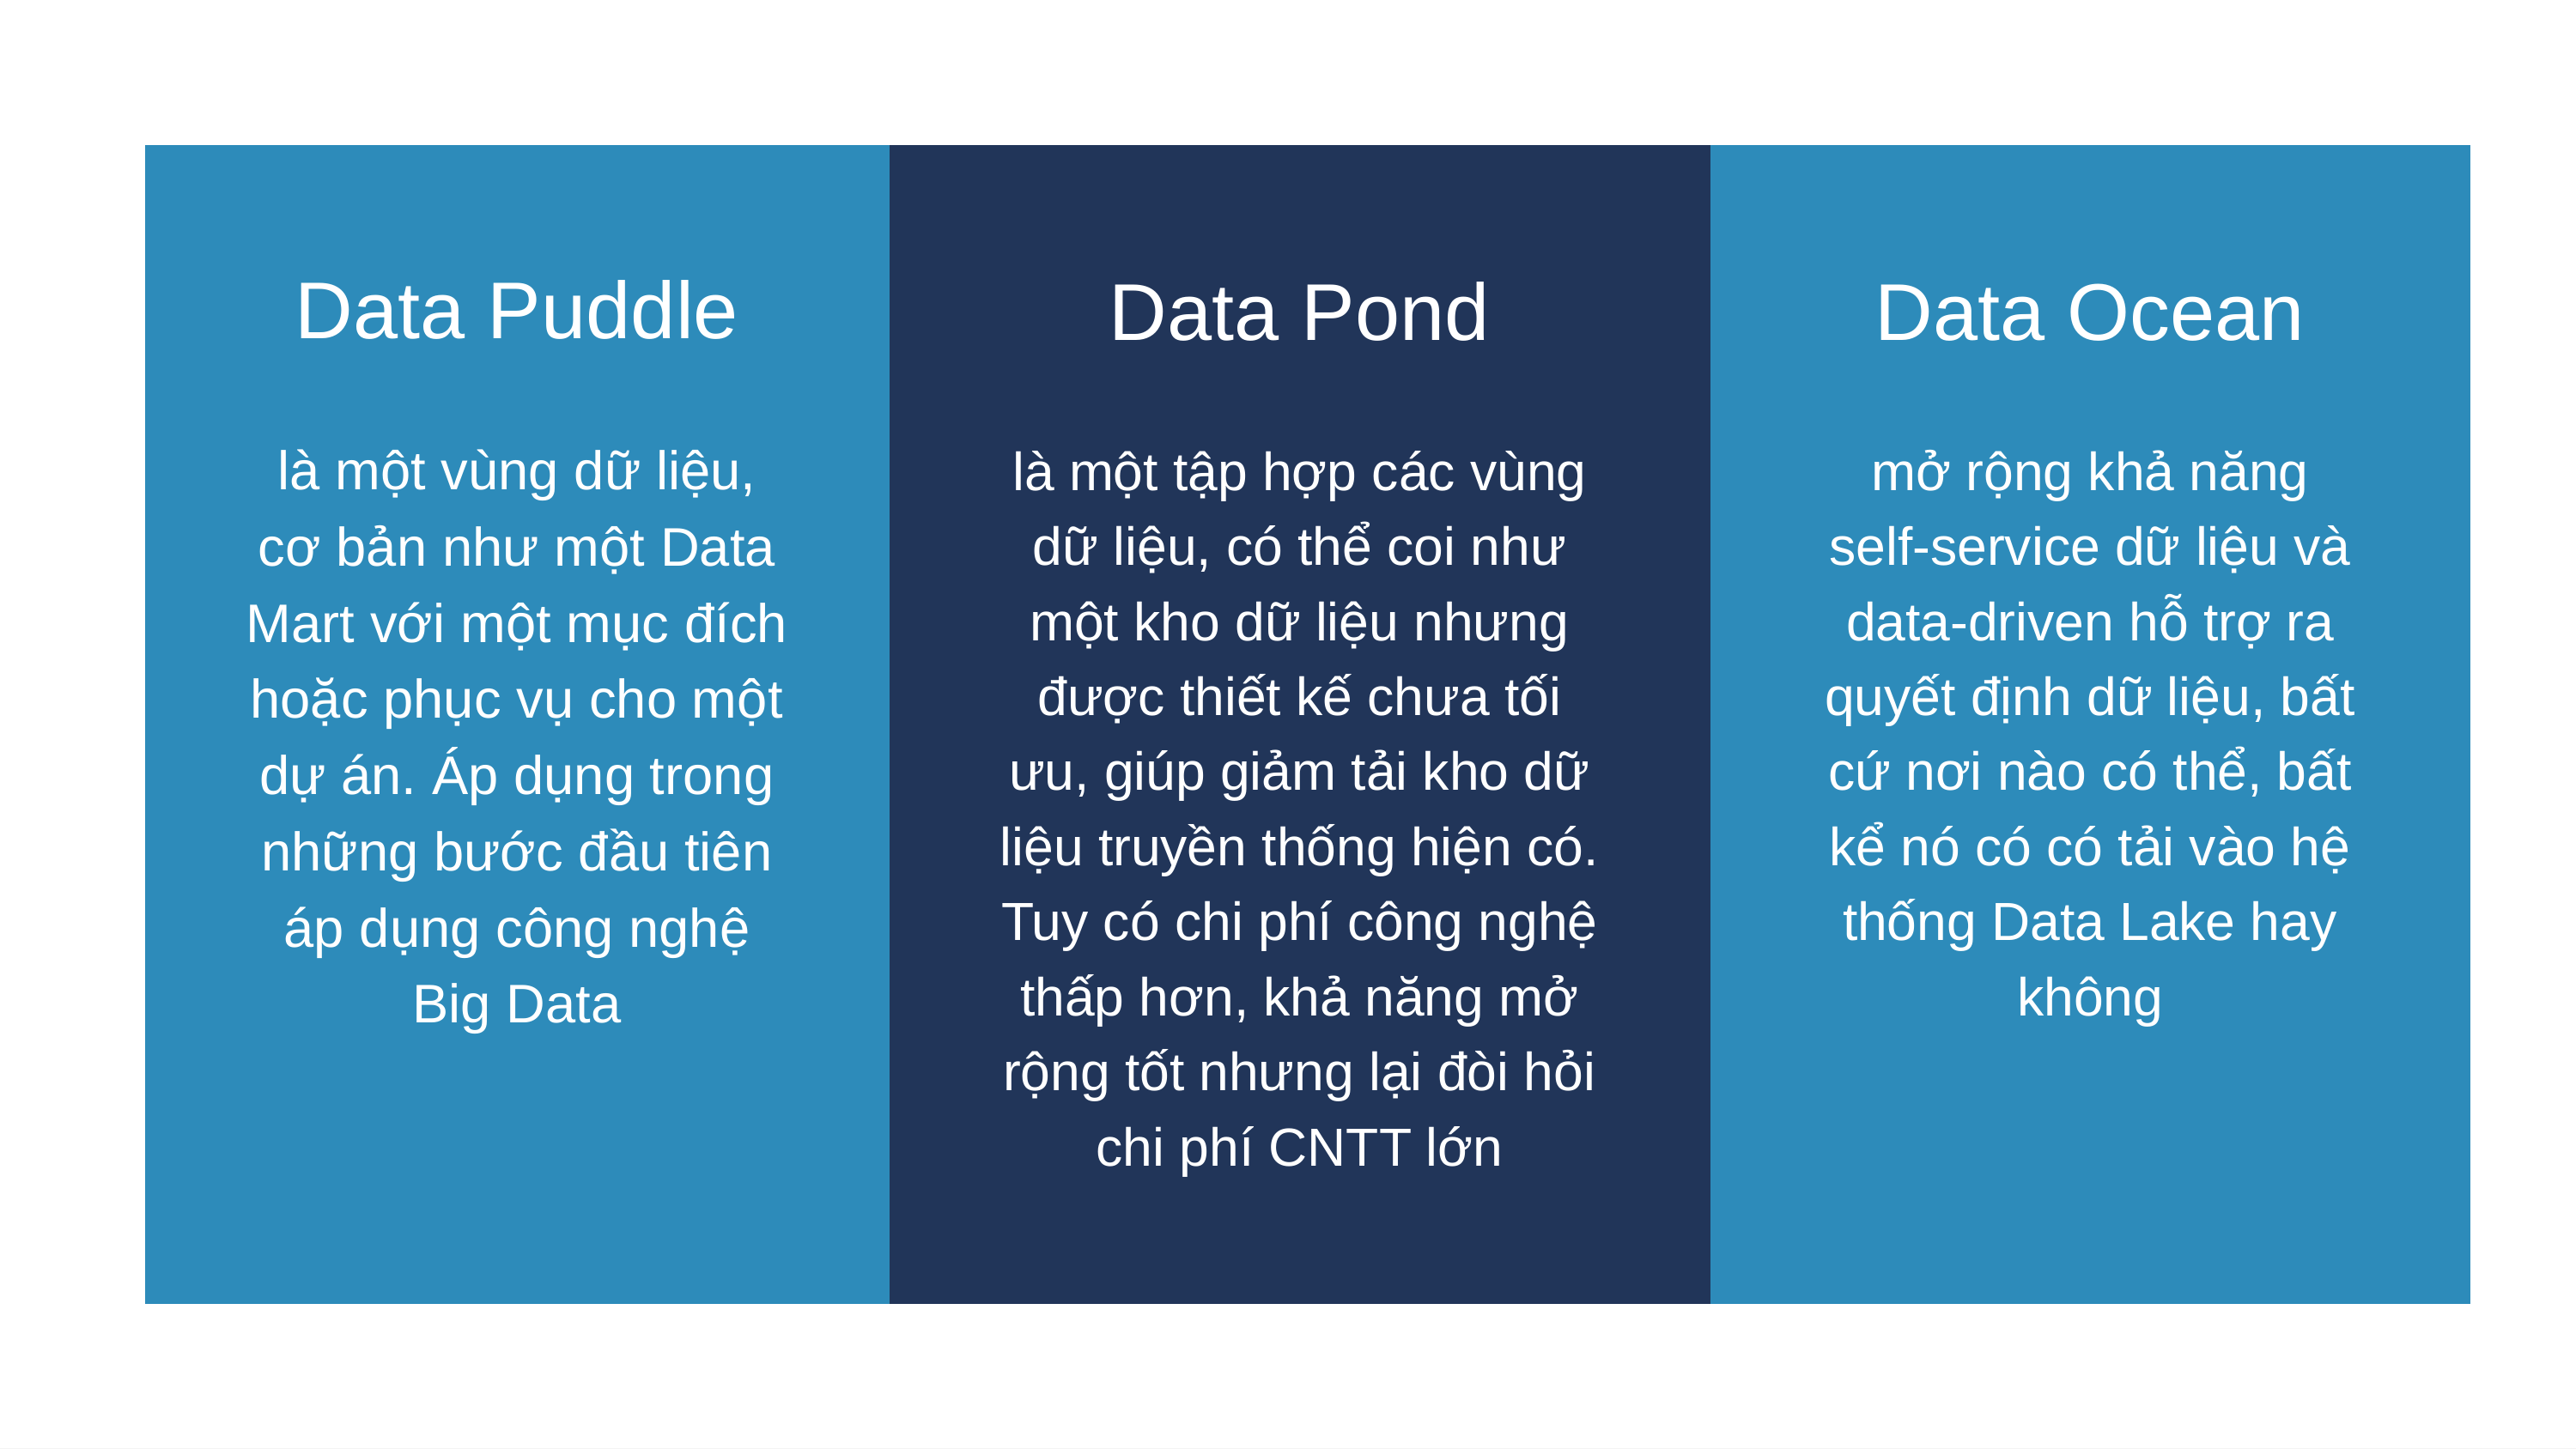

Data Puddle
Data Pond
Data Ocean
là một vùng dữ liệu, cơ bản như một Data Mart với một mục đích hoặc phục vụ cho một dự án. Áp dụng trong những bước đầu tiên áp dụng công nghệ Big Data
là một tập hợp các vùng dữ liệu, có thể coi như một kho dữ liệu nhưng được thiết kế chưa tối ưu, giúp giảm tải kho dữ liệu truyền thống hiện có. Tuy có chi phí công nghệ thấp hơn, khả năng mở rộng tốt nhưng lại đòi hỏi chi phí CNTT lớn
mở rộng khả năng self-service dữ liệu và data-driven hỗ trợ ra quyết định dữ liệu, bất cứ nơi nào có thể, bất kể nó có có tải vào hệ thống Data Lake hay không